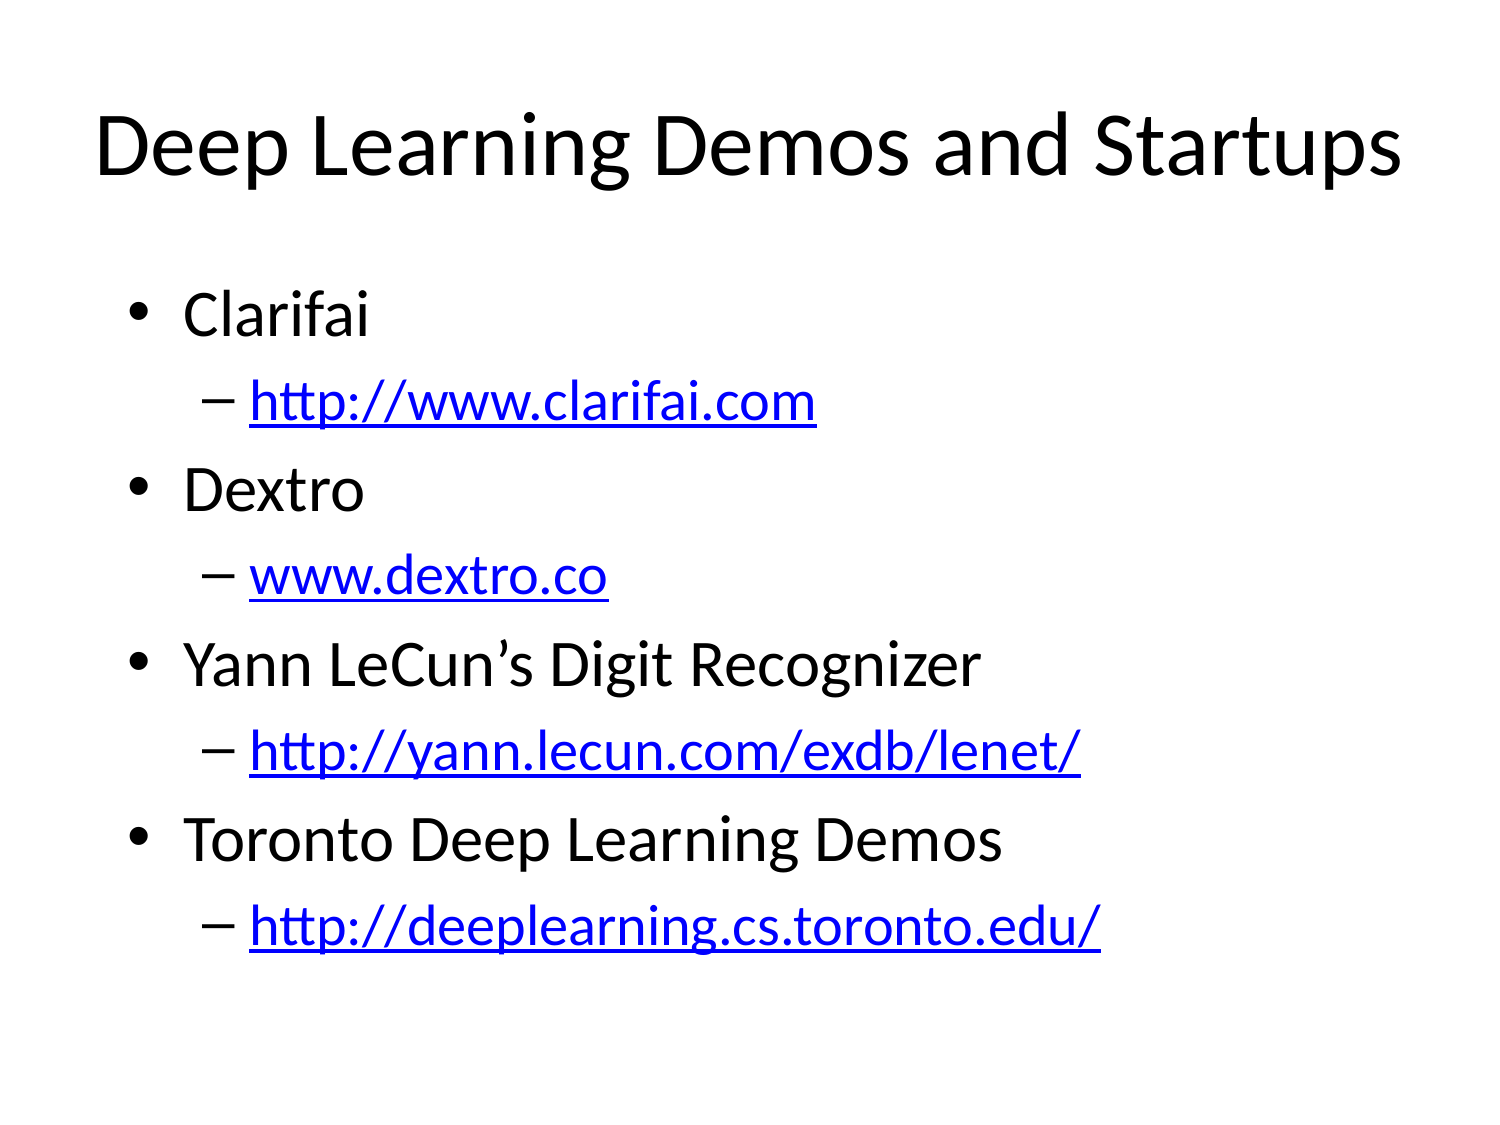

# Deep Learning Demos and Startups
Clarifai
http://www.clarifai.com
Dextro
www.dextro.co
Yann LeCun’s Digit Recognizer
http://yann.lecun.com/exdb/lenet/
Toronto Deep Learning Demos
http://deeplearning.cs.toronto.edu/